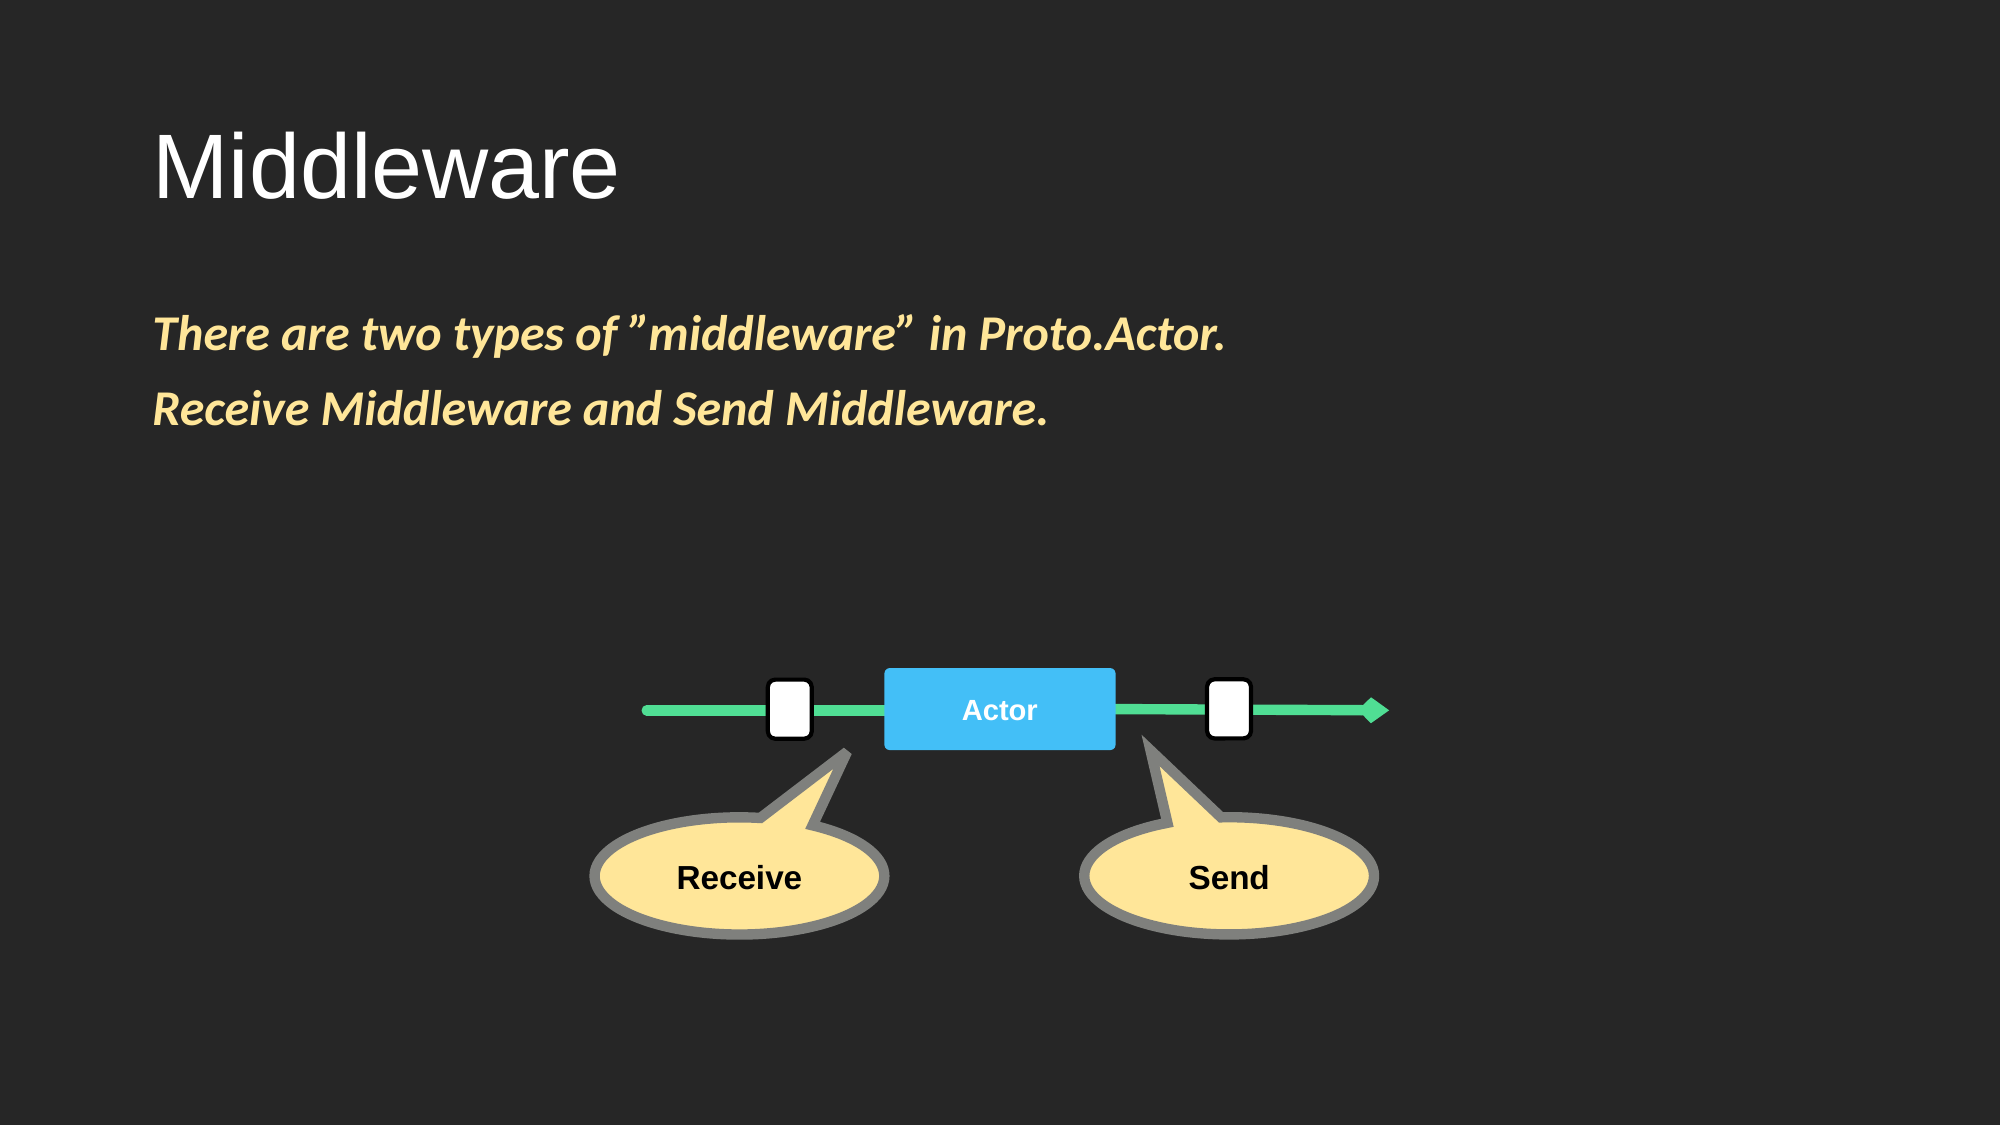

# Middleware
There are two types of ”middleware” in Proto.Actor.
Receive Middleware and Send Middleware.
Actor

Send
Receive